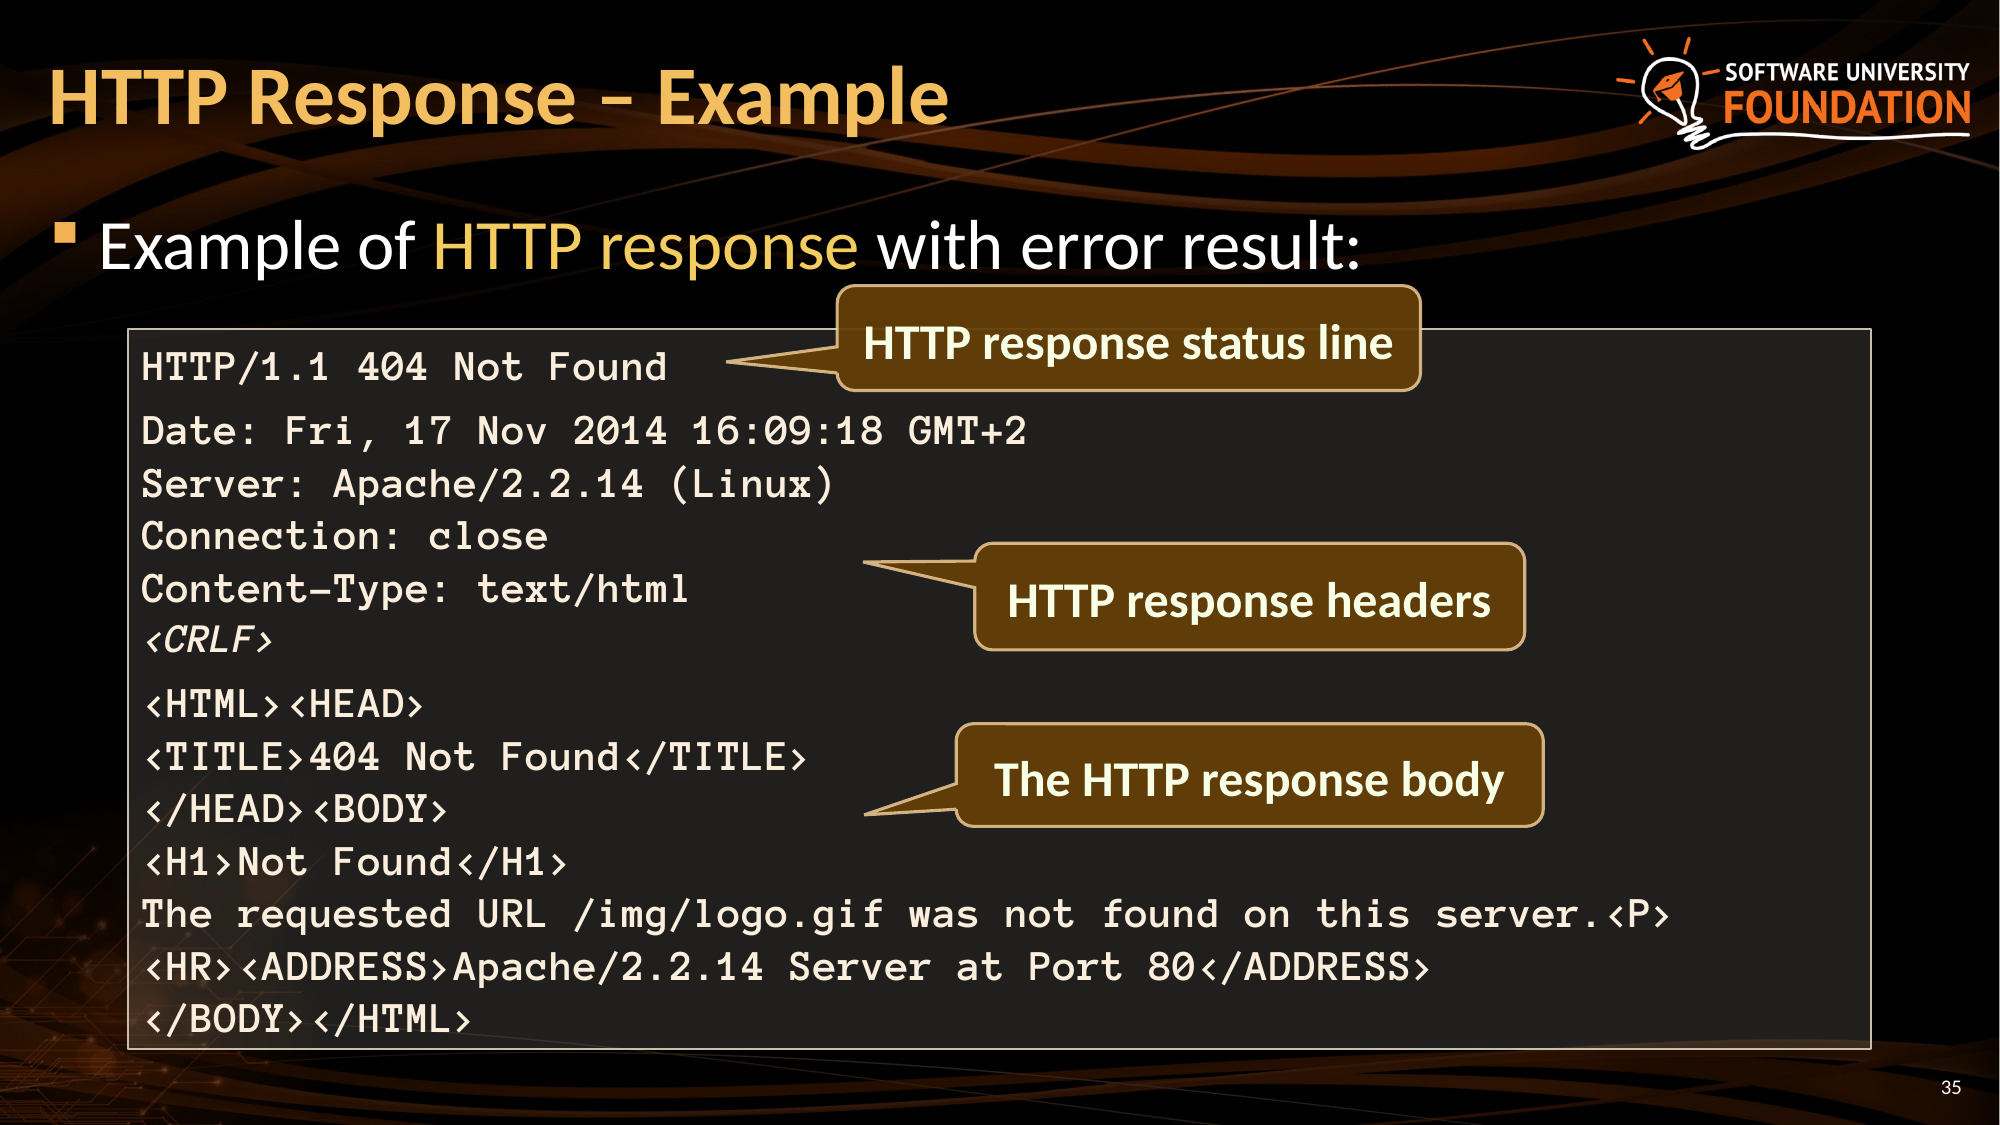

# HTTP Response – Example
Example of HTTP response with error result:

HTTP response status line
HTTP/1.1 404 Not Found
Date: Fri, 17 Nov 2014 16:09:18 GMT+2
Server: Apache/2.2.14 (Linux)
Connection: close
Content-Type: text/html
<CRLF>
<HTML><HEAD>
<TITLE>404 Not Found</TITLE>
</HEAD><BODY>
<H1>Not Found</H1>
The requested URL /img/logo.gif was not found on this server.<P>
<HR><ADDRESS>Apache/2.2.14 Server at Port 80</ADDRESS>
</BODY></HTML>
HTTP response headers
The HTTP response body
35